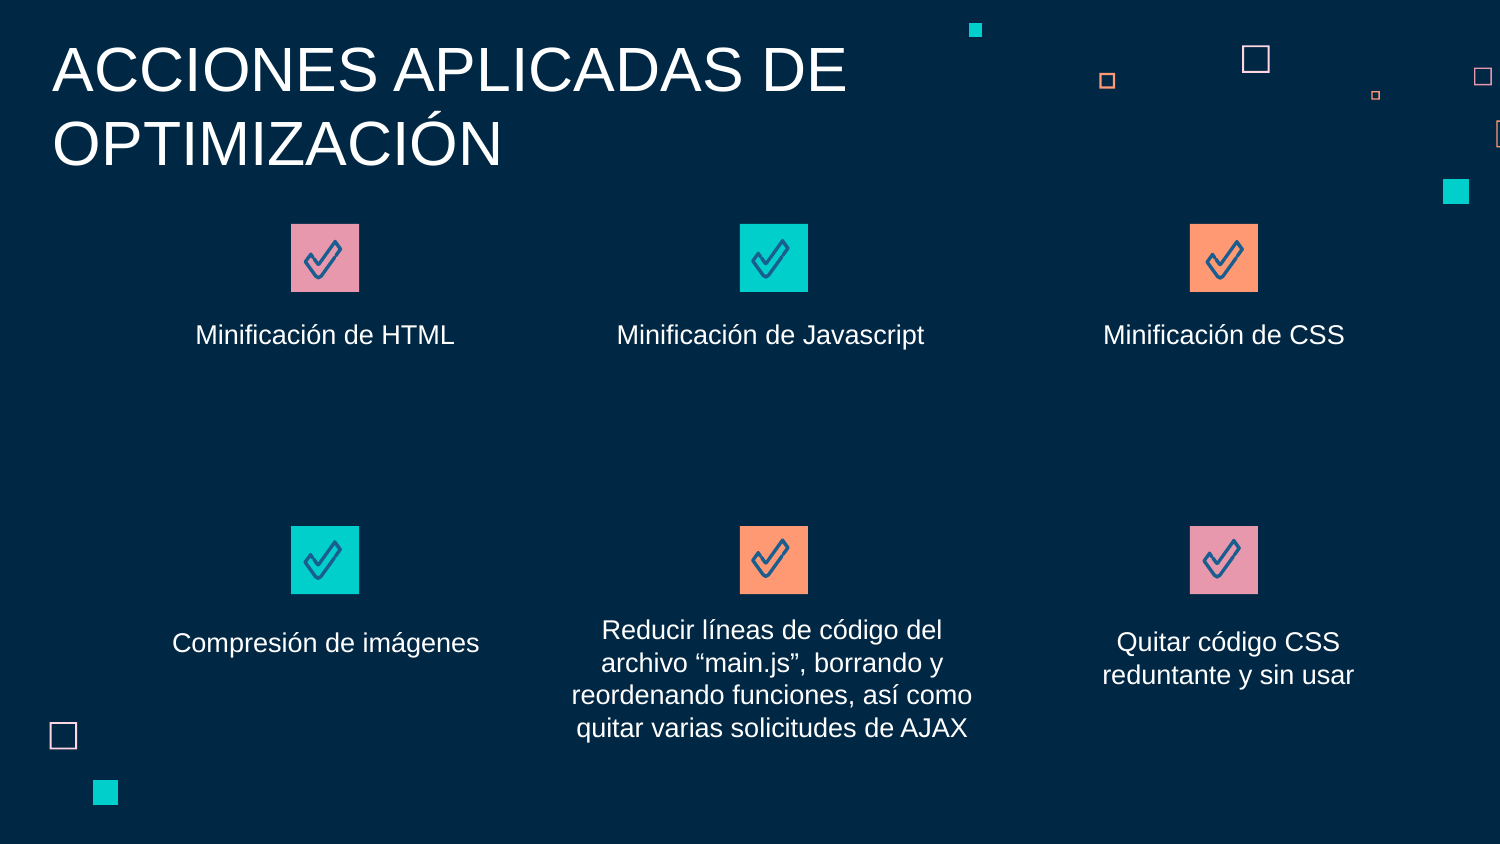

ACCIONES APLICADAS DE OPTIMIZACIÓN

Minificación de Javascript
Minificación de HTML
Minificación de CSS

Reducir líneas de código del archivo “main.js”, borrando y reordenando funciones, así como quitar varias solicitudes de AJAX
Quitar código CSS reduntante y sin usar
Compresión de imágenes